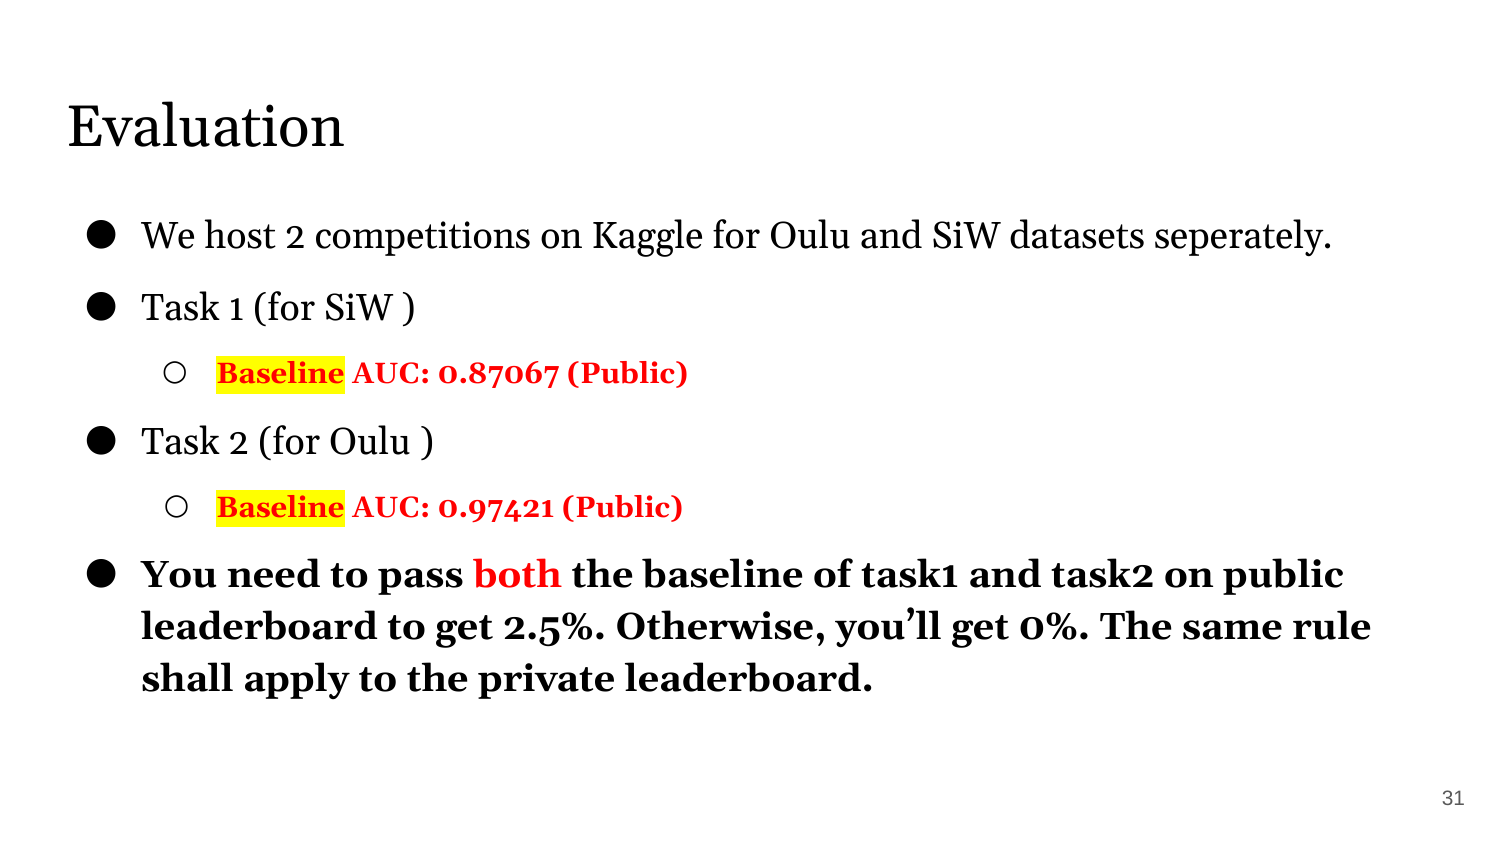

# Evaluation
We host 2 competitions on Kaggle for Oulu and SiW datasets seperately.
Task 1 (for SiW )
Baseline AUC: 0.87067 (Public)
Task 2 (for Oulu )
Baseline AUC: 0.97421 (Public)
You need to pass both the baseline of task1 and task2 on public leaderboard to get 2.5%. Otherwise, you’ll get 0%. The same rule shall apply to the private leaderboard.

31